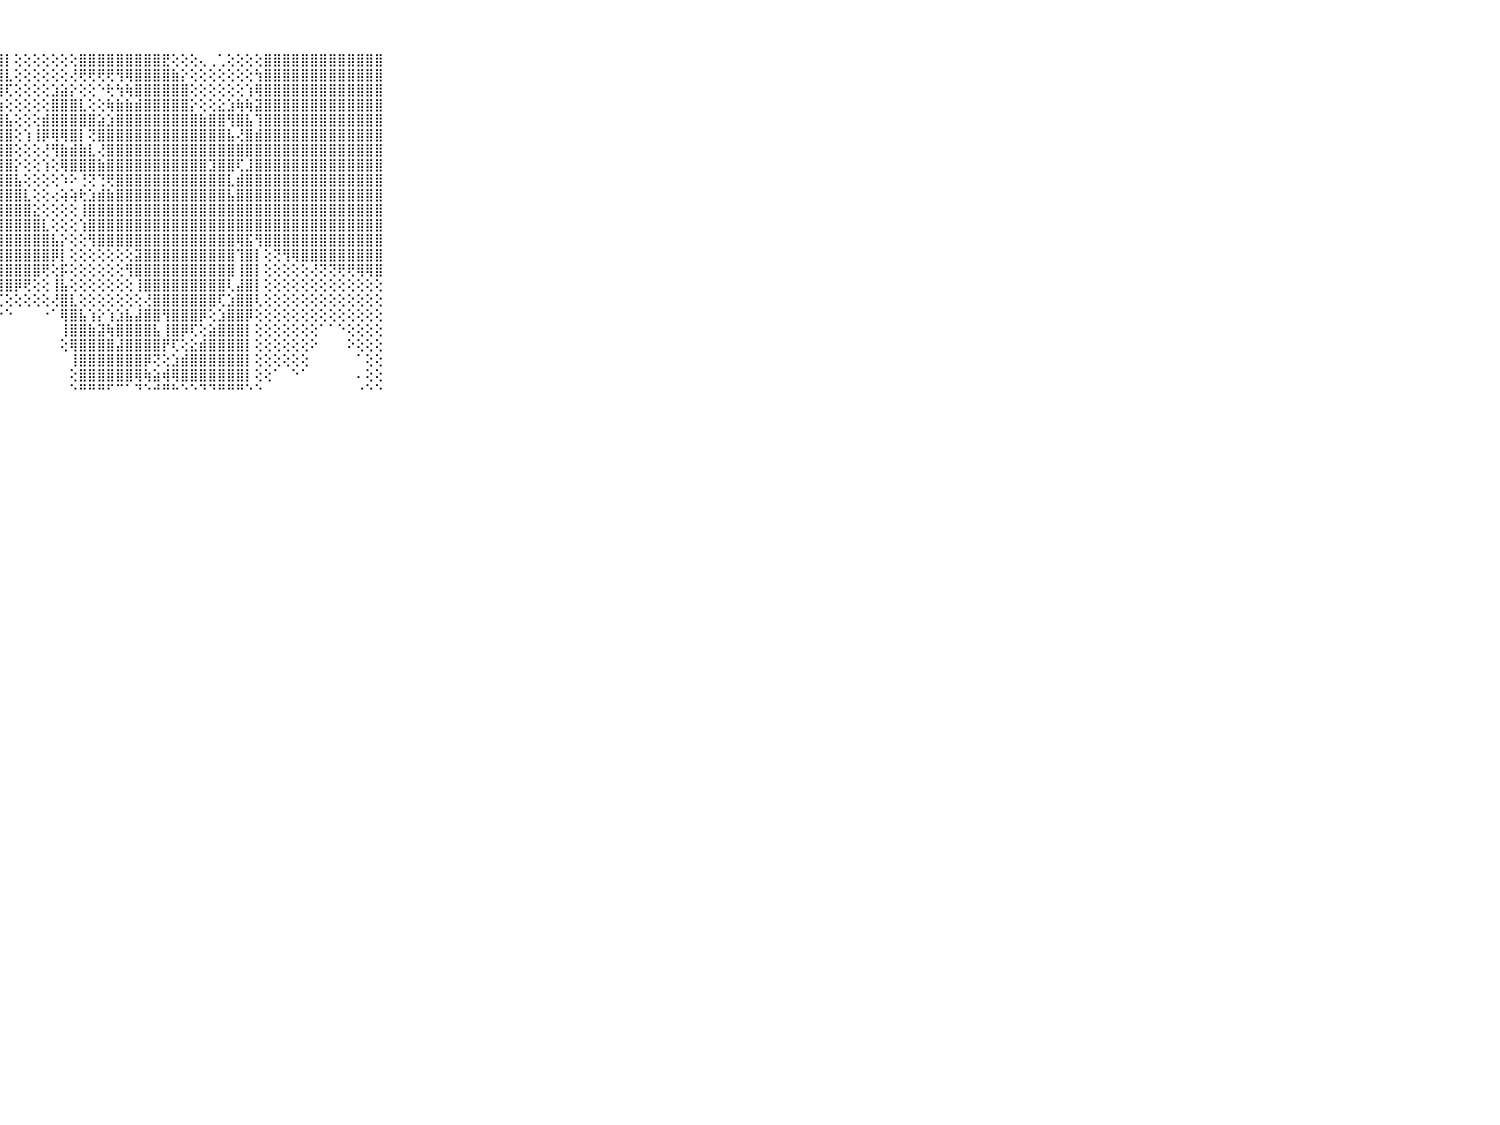

⠀⠀⠀⠀⠀⠀⠀⠀⠀⠀⠀⣿⣿⣿⣿⣿⣿⣿⣿⣿⣿⣿⣿⣿⣿⣿⣿⣿⡇⢕⢕⢕⢕⢕⢕⢕⣿⣿⣿⣿⣿⣿⣿⣿⣿⣟⢕⢕⢕⢄⢀⢁⢕⢕⢕⢕⣿⣿⣿⣿⣿⣿⣿⣿⣿⣿⣿⣿⣿⠀⠀⠀⠀⠀⠀⠀⠀⠀⠀⠀⠀
⠀⠀⠀⠀⠀⠀⠀⠀⠀⠀⠀⣿⣿⣿⣿⣿⣿⣿⣿⣿⣿⣿⣿⣿⣿⣿⣿⣿⣇⢕⢕⢕⢕⢕⢕⢜⢟⢟⢟⢟⢻⢿⣿⣿⣿⣿⣷⡕⢕⢕⢕⢕⢕⢕⢕⢳⣿⣿⣿⣿⣿⣿⣿⣿⣿⣿⣿⣿⣿⠀⠀⠀⠀⠀⠀⠀⠀⠀⠀⠀⠀
⠀⠀⠀⠀⠀⠀⠀⠀⠀⠀⠀⣿⣿⣿⣿⣿⣿⣿⣿⣿⣿⣿⣿⣿⣿⣿⣿⣿⢏⢕⢕⢕⢕⣱⣵⡕⢕⢕⠑⢗⢳⢷⣿⣿⣿⣿⣿⣿⢕⢕⢕⢕⢕⢕⢱⢿⣿⣿⣿⣿⣿⣿⣿⣿⣿⣿⣿⣿⣿⠀⠀⠀⠀⠀⠀⠀⠀⠀⠀⠀⠀
⠀⠀⠀⠀⠀⠀⠀⠀⠀⠀⠀⣿⣿⣿⣿⣿⣿⣿⣿⣿⣿⣿⣿⣿⣿⣿⣿⣷⢕⢕⢕⢕⢕⣿⣿⣿⣇⢕⢕⢷⣷⣷⣾⣿⣿⣿⣿⣿⡕⢕⢕⣕⣱⢷⢷⣽⣿⣿⣿⣿⣿⣿⣿⣿⣿⣿⣿⣿⣿⠀⠀⠀⠀⠀⠀⠀⠀⠀⠀⠀⠀
⠀⠀⠀⠀⠀⠀⠀⠀⠀⠀⠀⣿⣿⣿⣿⣿⣿⣿⣿⣿⣿⣿⣿⣿⣿⣿⣿⣿⣧⢕⢕⢕⣾⣿⣿⣿⣿⣿⣵⣱⣿⣿⣿⣿⣿⣿⣿⣿⣿⣷⣿⣿⢻⣿⣧⢹⣿⣿⣿⣿⣿⣿⣿⣿⣿⣿⣿⣿⣿⠀⠀⠀⠀⠀⠀⠀⠀⠀⠀⠀⠀
⠀⠀⠀⠀⠀⠀⠀⠀⠀⠀⠀⣿⣿⣿⣿⣿⣿⣿⣿⣿⣿⣿⣿⣿⣿⣿⣿⣿⣿⢕⢱⢸⡿⢿⢿⣿⡇⢝⣿⣿⣿⣿⣿⣿⣿⣿⣿⣿⣿⣿⣿⣿⣧⢜⣿⣾⣿⣿⣿⣿⣿⣿⣿⣿⣿⣿⣿⣿⣿⠀⠀⠀⠀⠀⠀⠀⠀⠀⠀⠀⠀
⠀⠀⠀⠀⠀⠀⠀⠀⠀⠀⠀⣿⣿⣿⣿⣿⣿⣿⣿⣿⣿⣿⣿⣿⣿⣿⣿⣿⣿⢕⢕⢕⢜⢻⣷⣾⣷⣇⢜⣿⣿⣿⣿⣿⣿⣿⣿⣿⣿⣿⣿⣿⣿⣿⣿⣿⣿⣿⣿⣿⣿⣿⣿⣿⣿⣿⣿⣿⣿⠀⠀⠀⠀⠀⠀⠀⠀⠀⠀⠀⠀
⠀⠀⠀⠀⠀⠀⠀⠀⠀⠀⠀⣿⣿⣿⣿⣿⣿⣿⣿⣿⣿⣿⣿⣿⣿⣿⣿⣿⣿⡕⢕⢕⢱⢕⢿⣿⣿⣿⣷⣿⣿⣿⣿⣿⣿⣿⣿⣿⣿⣿⣹⣿⣿⢏⣸⣿⣿⣿⣿⣿⣿⣿⣿⣿⣿⣿⣿⣿⣿⠀⠀⠀⠀⠀⠀⠀⠀⠀⠀⠀⠀
⠀⠀⠀⠀⠀⠀⠀⠀⠀⠀⠀⣿⣿⣿⣿⣿⣿⣿⣿⣿⣿⣿⣿⣿⣿⣿⣿⣿⣿⣧⢕⢕⢕⢕⠱⠕⢘⢝⢙⢟⣿⣿⣿⣿⣿⣿⣿⣿⣿⣿⣿⣿⣇⣾⣿⣿⣿⣿⣿⣿⣿⣿⣿⣿⣿⣿⣿⣿⣿⠀⠀⠀⠀⠀⠀⠀⠀⠀⠀⠀⠀
⠀⠀⠀⠀⠀⠀⠀⠀⠀⠀⠀⣿⣿⣿⣿⣿⣿⣿⣿⣿⣿⣿⣿⣿⣿⣿⣿⣿⣿⣿⣇⢕⢕⢔⢵⢵⢗⣱⣾⣷⣿⣿⣿⣿⣿⣿⣿⣿⣿⣿⣿⣿⣧⣿⣿⣿⣿⣿⣿⣿⣿⣿⣿⣿⣿⣿⣿⣿⣿⠀⠀⠀⠀⠀⠀⠀⠀⠀⠀⠀⠀
⠀⠀⠀⠀⠀⠀⠀⠀⠀⠀⠀⣿⣿⣿⣿⣿⣿⣿⣿⣿⣿⣿⣿⣿⣿⣿⣿⣿⣿⣿⣿⣕⢕⢕⢕⢕⢸⣿⣿⣿⣿⣿⣿⣿⣿⣿⣿⣿⣿⣿⣿⣿⣿⣿⣿⣿⣿⣿⣿⣿⣿⣿⣿⣿⣿⣿⣿⣿⣿⠀⠀⠀⠀⠀⠀⠀⠀⠀⠀⠀⠀
⠀⠀⠀⠀⠀⠀⠀⠀⠀⠀⠀⣿⣿⣿⣿⣿⣿⣿⣿⣿⣿⣿⣿⣿⣿⣿⣿⣿⣿⣿⣿⣿⣇⢕⢕⢕⢱⣿⣿⣿⣿⣿⣿⣿⣿⣿⣿⣿⣿⣿⣿⣿⣿⣿⣿⣿⣿⣿⣿⣿⣿⣿⣿⣿⣿⣿⣿⣿⣿⠀⠀⠀⠀⠀⠀⠀⠀⠀⠀⠀⠀
⠀⠀⠀⠀⠀⠀⠀⠀⠀⠀⠀⣿⣿⣿⣿⣿⣿⣿⣿⣿⣿⣿⣿⣿⣿⣿⣿⣿⣿⣿⣿⣿⣿⣧⡕⢕⢕⢻⣿⣿⣿⣿⣿⣿⣿⣿⣿⣿⣿⣿⣿⣿⣿⢿⣯⢻⣿⣿⣿⣿⣿⣿⣿⣿⣿⣿⣿⣿⣿⠀⠀⠀⠀⠀⠀⠀⠀⠀⠀⠀⠀
⠀⠀⠀⠀⠀⠀⠀⠀⠀⠀⠀⣿⣿⣿⣿⣿⣿⣿⣿⣿⣿⣿⣿⣿⣿⣿⣿⣿⣿⣿⣿⣿⣿⡿⡇⢕⢕⢕⢕⢕⢕⢕⣽⣿⣿⣿⣿⣿⣿⣿⣿⣿⣿⢹⣿⡇⢕⢝⢻⢿⣿⣿⣿⣿⣿⣿⣿⣿⣿⠀⠀⠀⠀⠀⠀⠀⠀⠀⠀⠀⠀
⠀⠀⠀⠀⠀⠀⠀⠀⠀⠀⠀⣿⣿⣿⣿⣿⣿⣿⣿⣿⣿⣿⣿⣿⣿⣿⣿⣿⣿⣿⣿⣿⢟⢕⡯⢕⢕⢕⢕⢕⢕⢻⣿⣿⣿⣿⣿⣿⣿⣿⣿⣿⣿⢸⣿⡇⢕⢕⢕⢕⢕⢜⢝⢝⢟⢟⢿⢿⣿⠀⠀⠀⠀⠀⠀⠀⠀⠀⠀⠀⠀
⠀⠀⠀⠀⠀⠀⠀⠀⠀⠀⠀⣿⣿⣿⣿⣿⣿⣿⣿⣿⣿⣿⣿⣿⣿⣿⣿⣿⣿⡿⢟⢕⢕⢸⣧⢕⢕⢕⢕⢕⢕⢕⢸⣿⣿⣿⣿⣿⣿⣿⣿⣿⢇⣼⣿⡇⢕⢕⢕⢕⢕⢕⢕⢕⢕⢕⢕⢕⢕⠀⠀⠀⠀⠀⠀⠀⠀⠀⠀⠀⠀
⠀⠀⠀⠀⠀⠀⠀⠀⠀⠀⠀⣿⣿⣿⣿⣿⣿⣿⣿⣿⣿⣿⣿⣿⣿⢿⢟⢏⢕⢕⢕⢕⢕⢜⣿⣇⢕⢕⢕⢕⢕⢕⢕⢜⣿⣿⣿⣿⣿⣿⣿⢏⣱⣿⣿⢇⢕⢕⢕⢕⢕⢕⢕⢕⢕⢕⢕⢕⢕⠀⠀⠀⠀⠀⠀⠀⠀⠀⠀⠀⠀
⠀⠀⠀⠀⠀⠀⠀⠀⠀⠀⠀⣿⣿⣿⣿⣿⣿⣿⣿⣿⣿⡿⢟⢏⢕⢕⠕⠑⠑⠀⠀⠀⠐⠁⢿⣿⣧⢱⡕⢱⣱⣧⣼⣿⣿⢻⣿⣿⣿⡿⢕⣱⣿⣿⡿⢕⢕⢕⢕⢕⢕⢕⢕⢕⢕⢕⢕⢕⢕⠀⠀⠀⠀⠀⠀⠀⠀⠀⠀⠀⠀
⠀⠀⠀⠀⠀⠀⠀⠀⠀⠀⠀⢟⡟⣻⣿⣿⣿⢿⢟⢏⢕⢕⠕⠑⠀⠀⠀⠀⠀⠀⠀⠀⠀⠀⢸⣿⣿⣷⣽⢷⣿⣿⣿⣿⣧⢸⣿⡿⢏⢕⣵⣿⣿⣿⡇⢕⢕⢕⢕⢕⢕⢕⠁⠁⠑⢕⢕⢕⢕⠀⠀⠀⠀⠀⠀⠀⠀⠀⠀⠀⠀
⠀⠀⠀⠀⠀⠀⠀⠀⠀⠀⠀⢝⣿⢸⣟⡣⢝⢕⢕⢕⠑⠑⠀⠀⠀⠀⠀⠀⠀⠀⠀⠀⠀⠀⢕⢿⣿⣿⣿⣿⣼⣿⣿⣿⣿⡟⢏⢕⣕⣾⣿⣿⣿⣿⡇⢕⢕⢕⢕⢕⢕⠕⠀⠀⠀⠕⢕⢕⢕⠀⠀⠀⠀⠀⠀⠀⠀⠀⠀⠀⠀
⠀⠀⠀⠀⠀⠀⠀⠀⠀⠀⠀⣿⣿⣸⣿⡇⢕⢕⠑⠁⠀⠀⠀⠀⠀⠀⠀⠀⠀⠀⠀⠀⠀⠀⠀⢸⣿⣿⣿⣿⣿⣿⣿⡿⢝⢕⣱⣾⣿⣿⣿⣿⣿⣿⡇⢕⢕⢕⢕⢕⢕⠀⠀⠀⠀⠀⠁⢕⢕⠀⠀⠀⠀⠀⠀⠀⠀⠀⠀⠀⠀
⠀⠀⠀⠀⠀⠀⠀⠀⠀⠀⠀⣿⢧⣿⣿⢧⢕⠅⠀⠀⠀⠀⠀⠀⠀⠀⠀⠀⠀⠀⠀⠀⠀⠀⠀⢕⣿⣿⣿⣿⣿⣿⢿⢷⣵⢾⢿⣿⣿⣿⣿⣿⣿⣿⡇⢕⢕⠁⠀⠑⠁⠀⠀⠀⠀⠀⠄⢕⢕⠀⠀⠀⠀⠀⠀⠀⠀⠀⠀⠀⠀
⠀⠀⠀⠀⠀⠀⠀⠀⠀⠀⠀⠛⠙⠛⠛⠑⠑⠑⠀⠀⠀⠀⠀⠀⠀⠀⠀⠀⠀⠀⠀⠀⠀⠀⠀⠑⠛⠛⠛⠋⠉⠁⠙⠑⠚⠛⠓⠑⠑⠙⠙⠛⠛⠛⠑⠑⠀⠀⠀⠀⠀⠀⠀⠀⠀⠀⠐⠑⠑⠀⠀⠀⠀⠀⠀⠀⠀⠀⠀⠀⠀